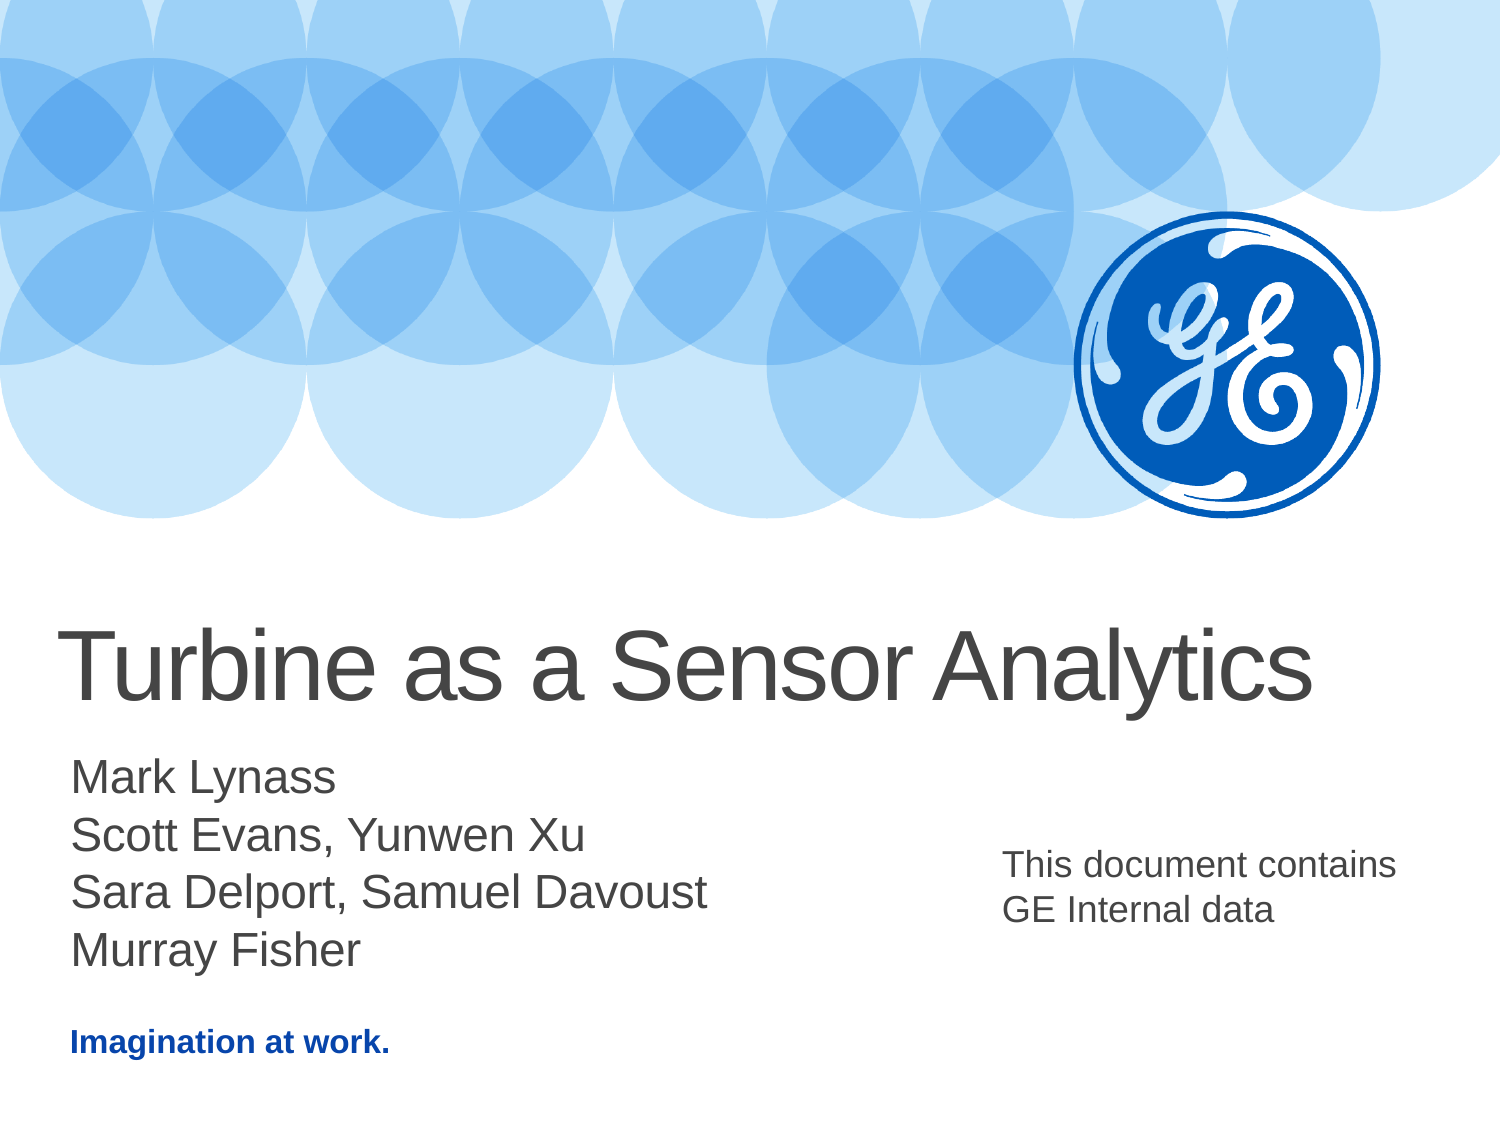

# Turbine as a Sensor Analytics
Mark Lynass
Scott Evans, Yunwen Xu
Sara Delport, Samuel Davoust
Murray Fisher